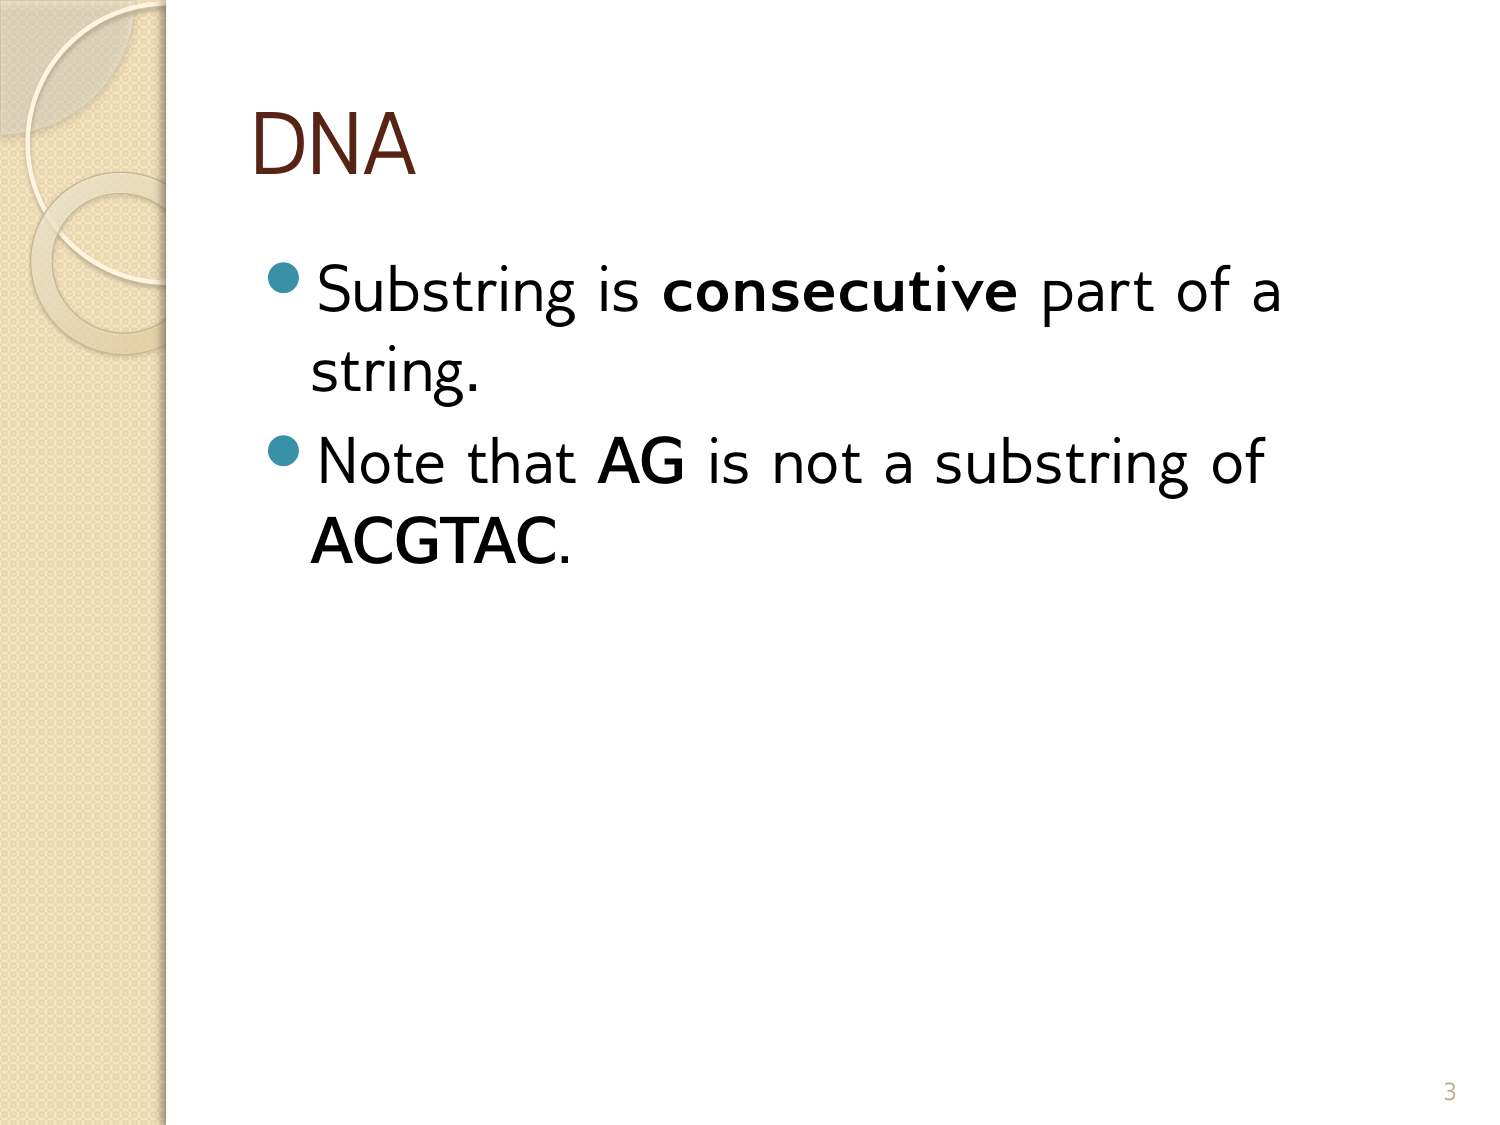

# DNA
Substring is consecutive part of a string.
Note that AG is not a substring of ACGTAC.
3